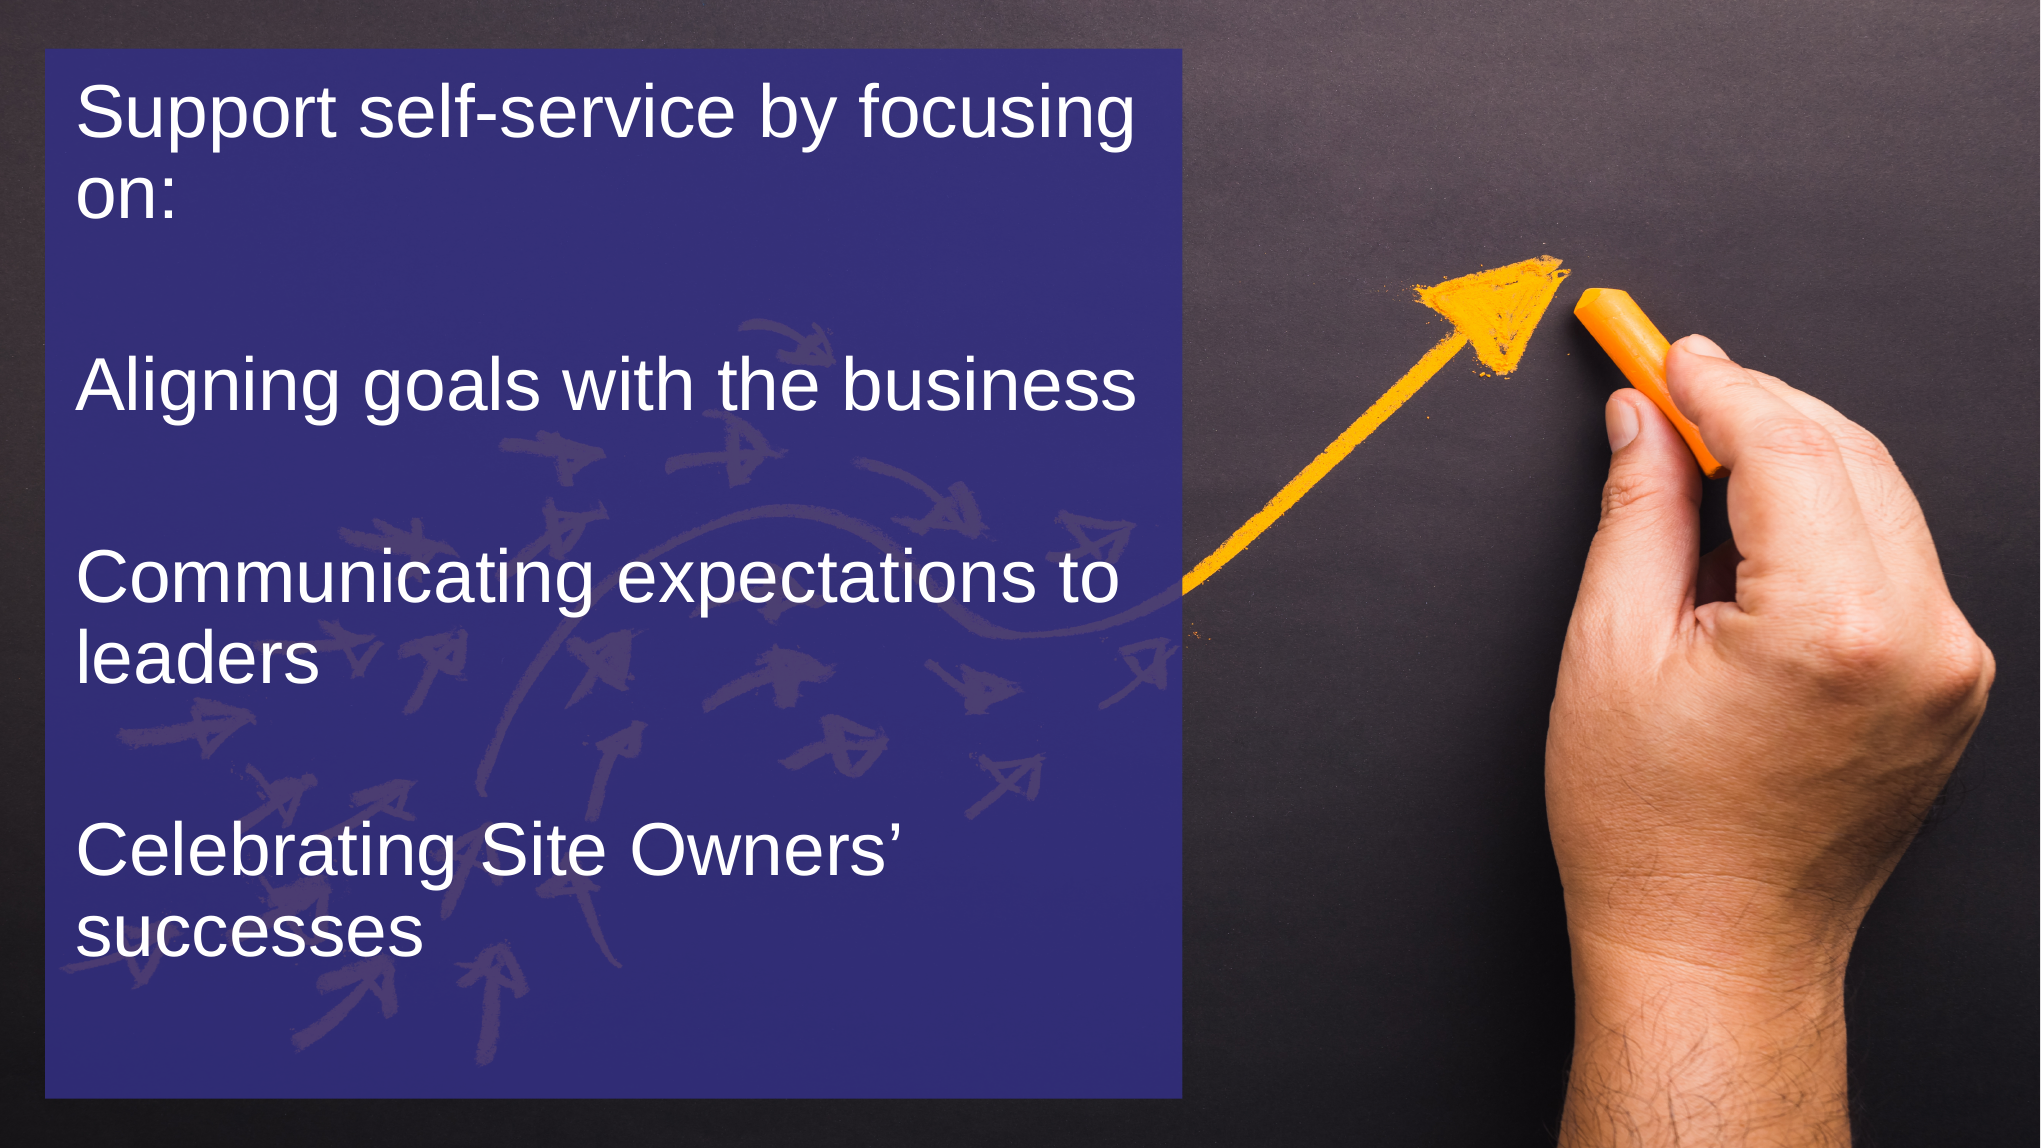

Support self-service by focusing on:

Aligning goals with the business

Communicating expectations to leaders

Celebrating Site Owners’ successes